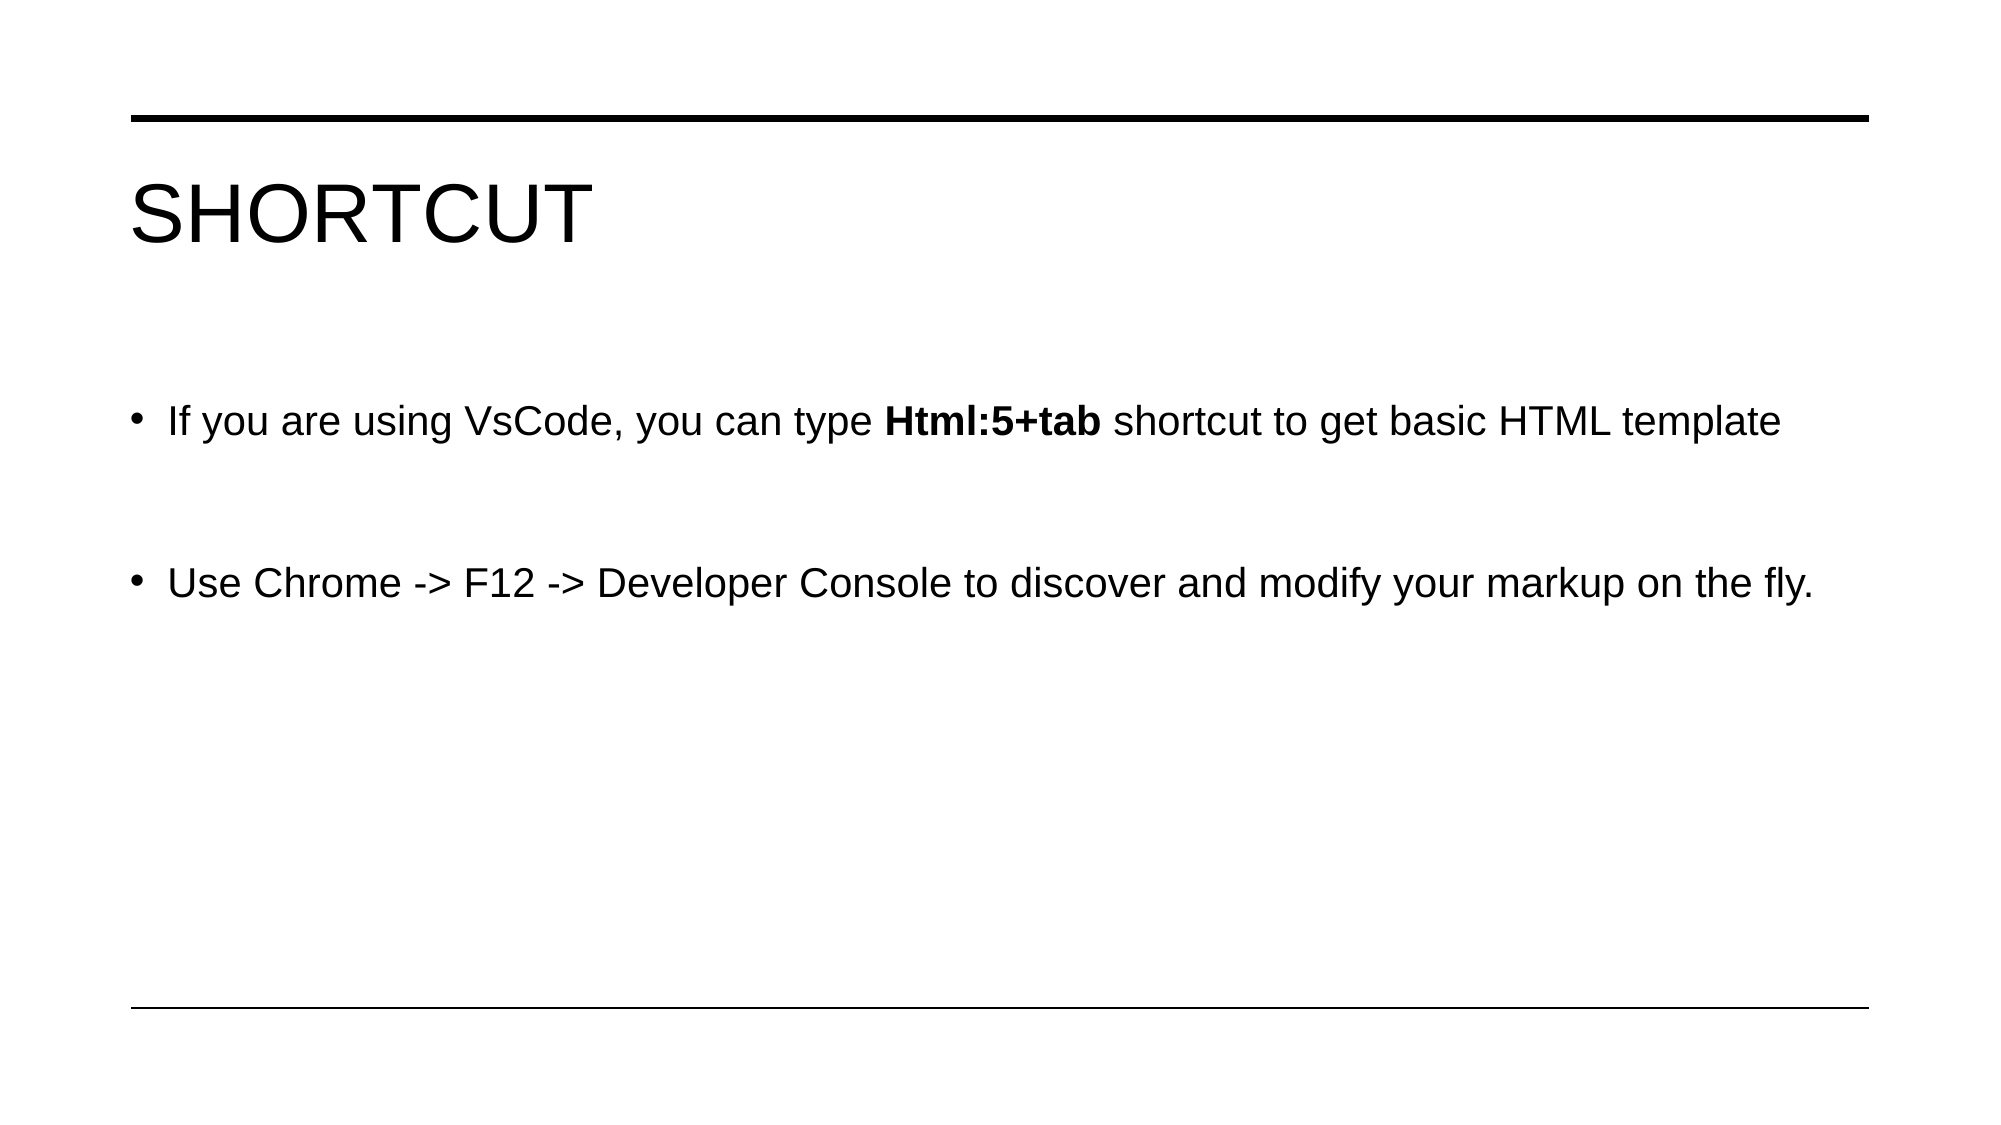

# shortcut
If you are using VsCode, you can type Html:5+tab shortcut to get basic HTML template

Use Chrome -> F12 -> Developer Console to discover and modify your markup on the fly.